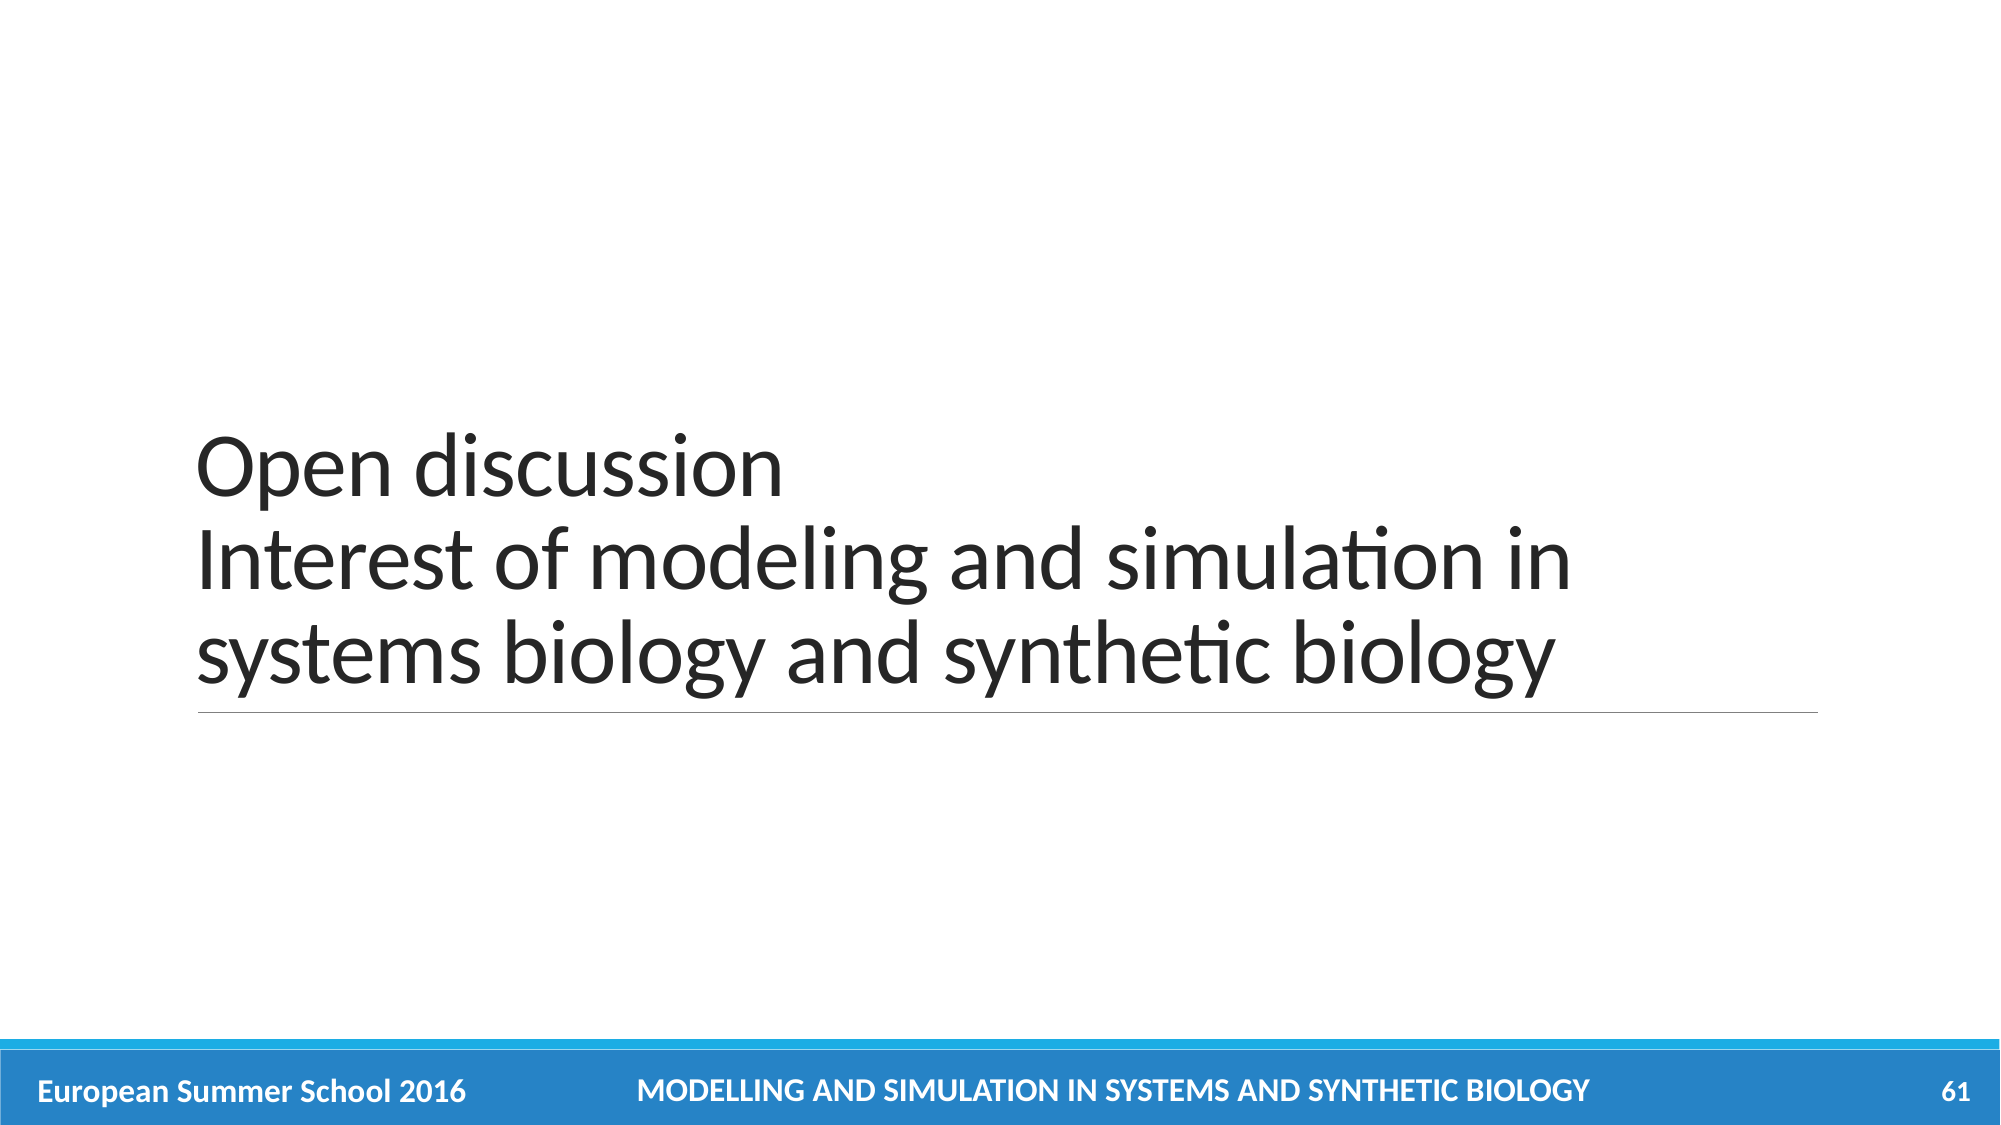

# Open discussion Interest of modeling and simulation in systems biology and synthetic biology

Modelling and simulation in systems and synthetic biology
European Summer School 2016
61